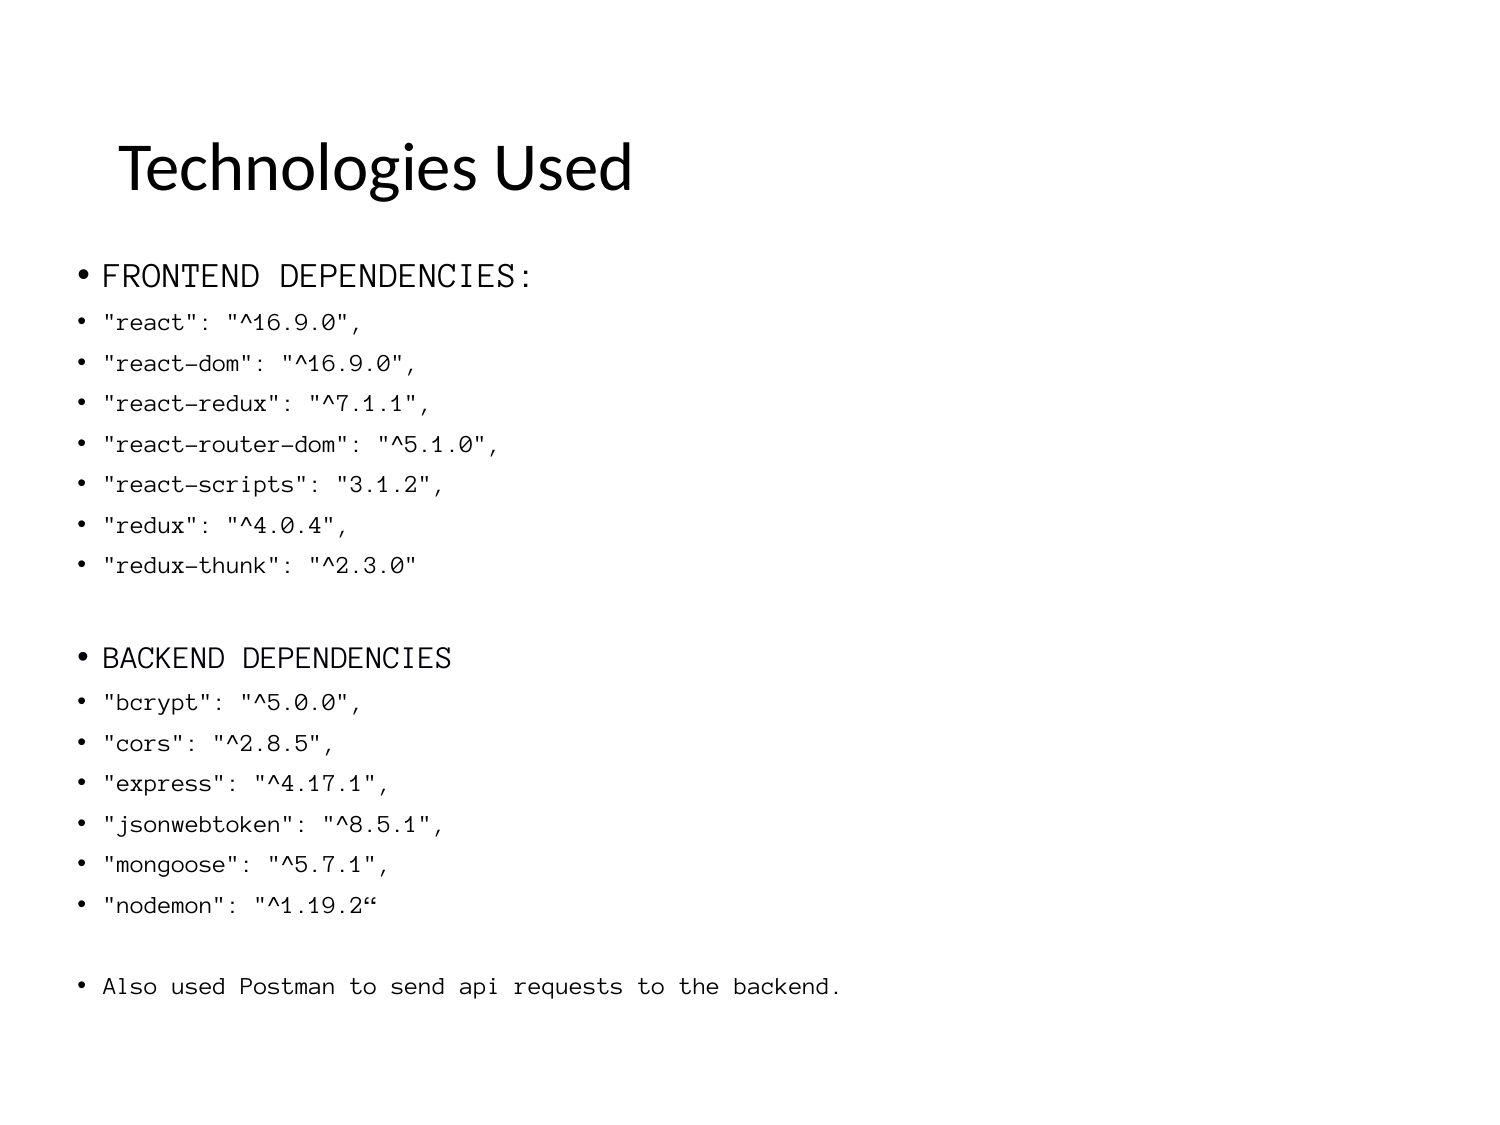

# Technologies Used

FRONTEND DEPENDENCIES:
"react": "^16.9.0",
"react-dom": "^16.9.0",
"react-redux": "^7.1.1",
"react-router-dom": "^5.1.0",
"react-scripts": "3.1.2",
"redux": "^4.0.4",
"redux-thunk": "^2.3.0"

BACKEND DEPENDENCIES
"bcrypt": "^5.0.0",
"cors": "^2.8.5",
"express": "^4.17.1",
"jsonwebtoken": "^8.5.1",
"mongoose": "^5.7.1",
"nodemon": "^1.19.2“

Also used Postman to send api requests to the backend.